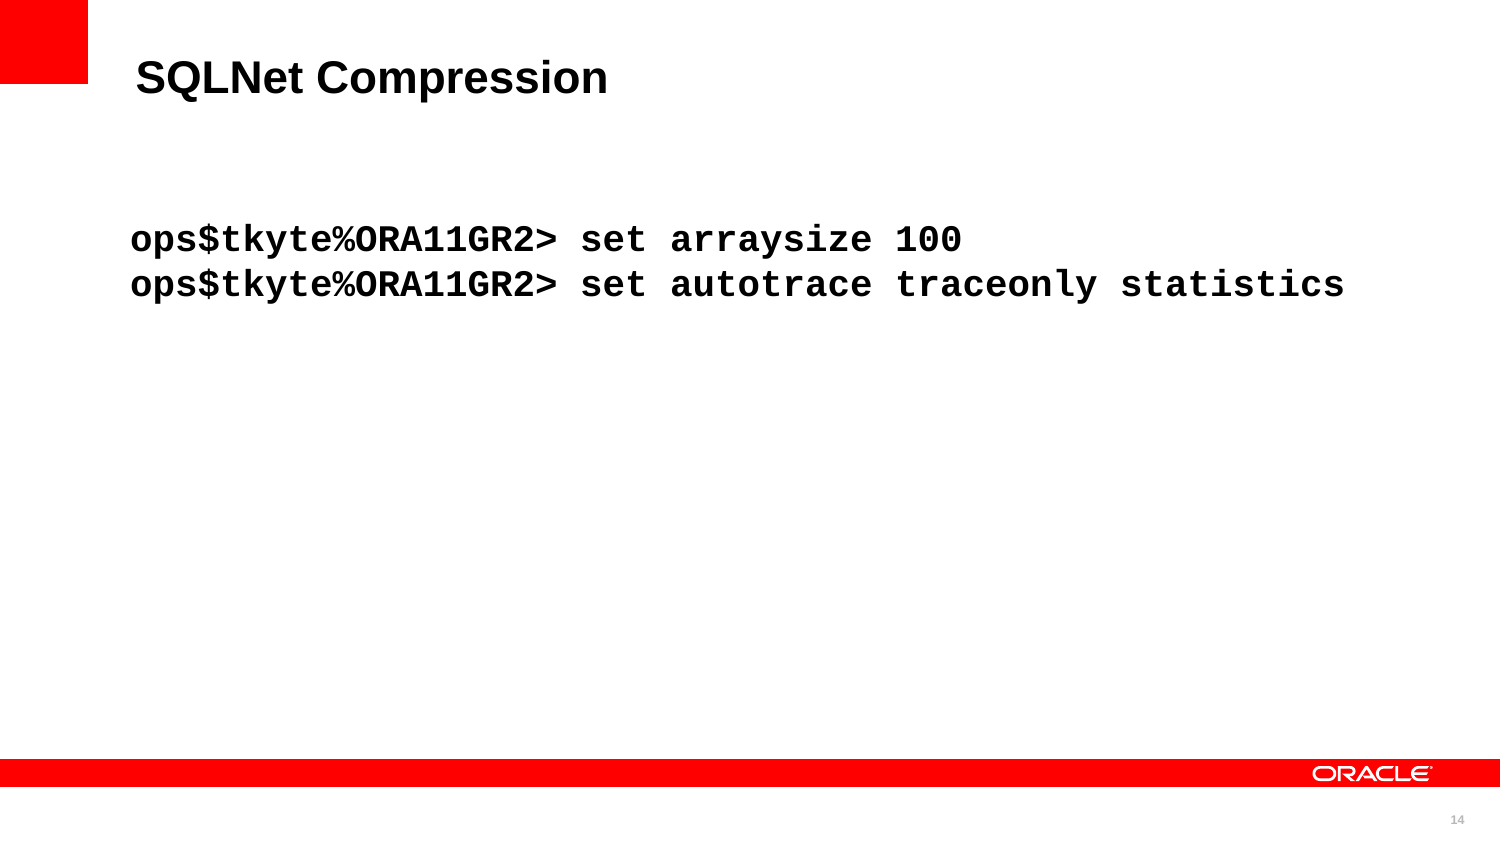

SQLNet Compression
ops$tkyte%ORA11GR2> set arraysize 100
ops$tkyte%ORA11GR2> set autotrace traceonly statistics